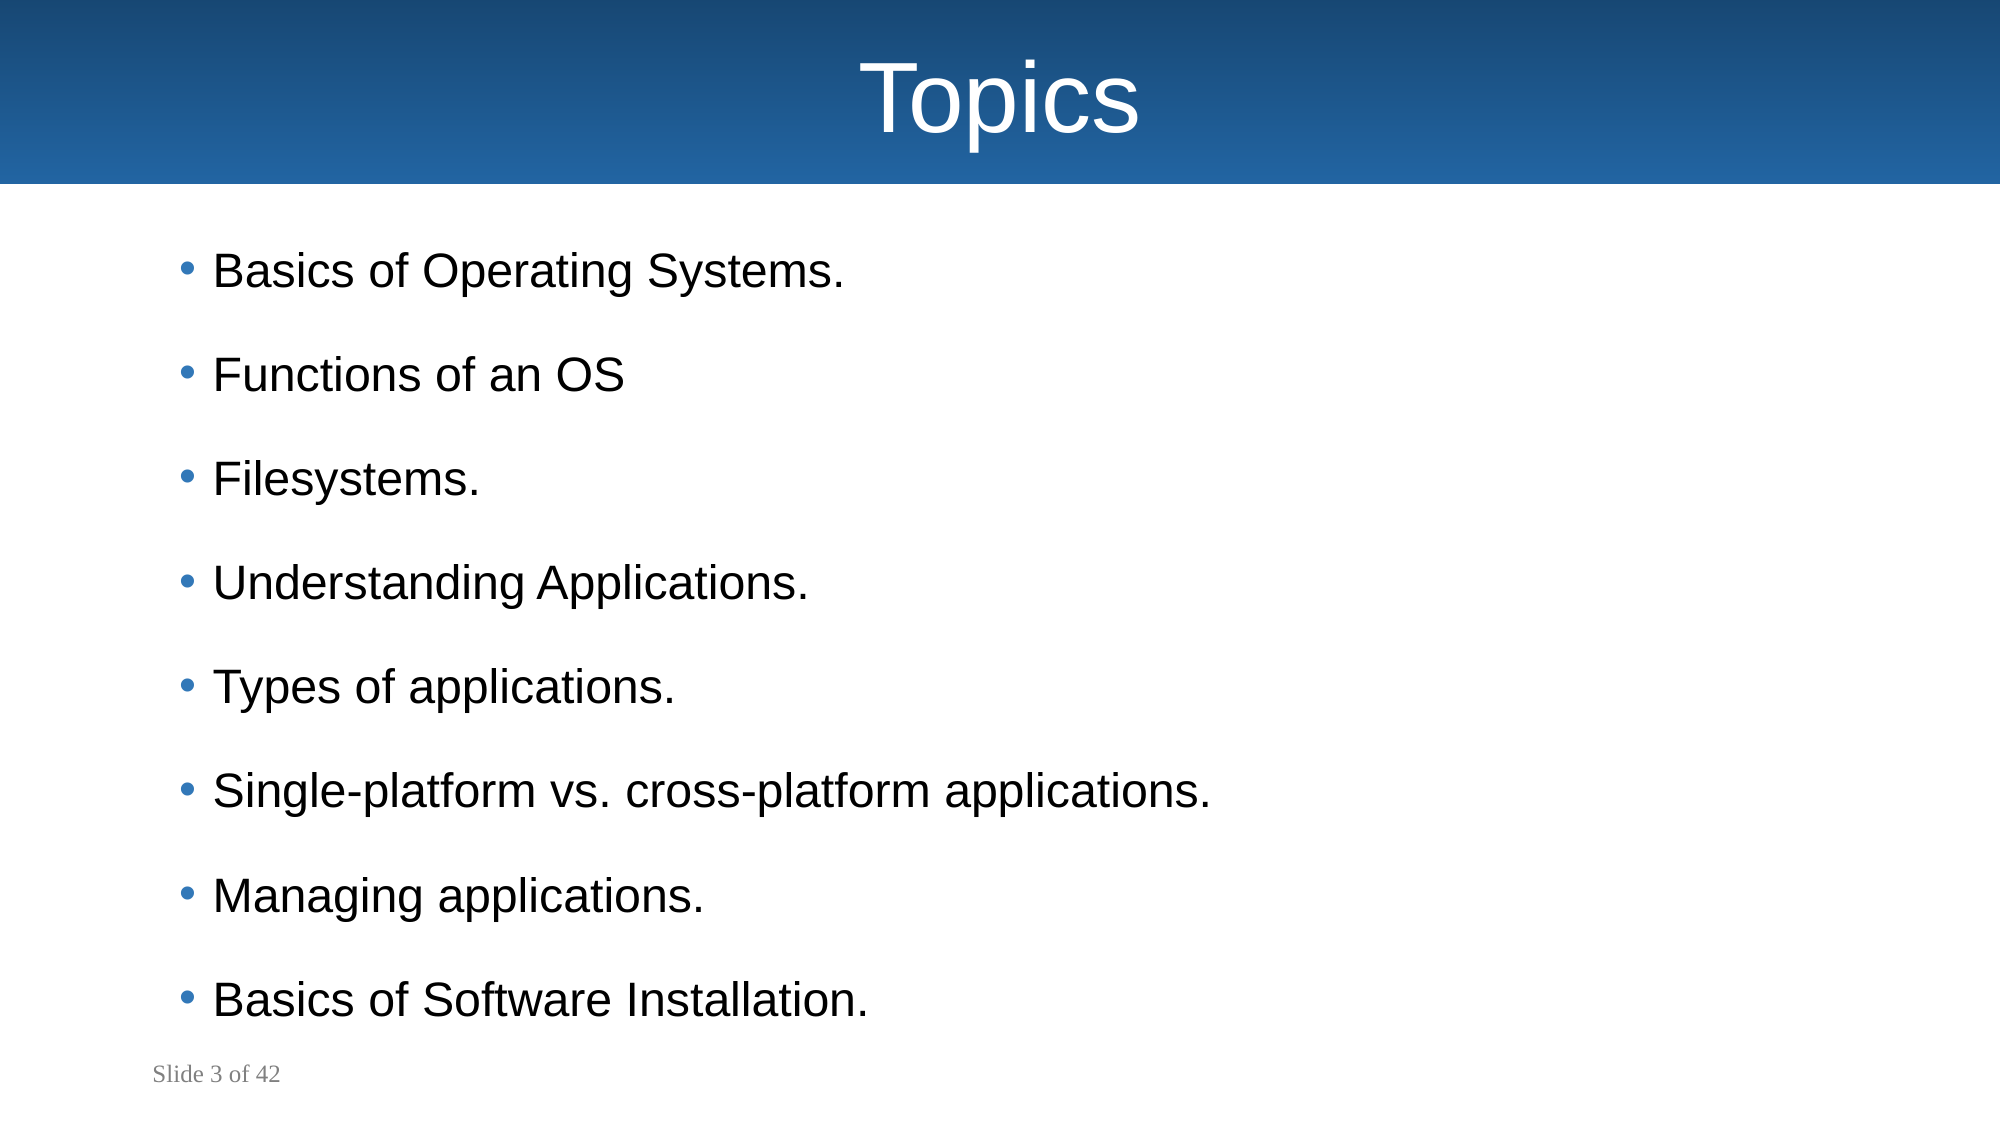

Topics
Basics of Operating Systems.
Functions of an OS
Filesystems.
Understanding Applications.
Types of applications.
Single-platform vs. cross-platform applications.
Managing applications.
Basics of Software Installation.

Slide 3 of 42